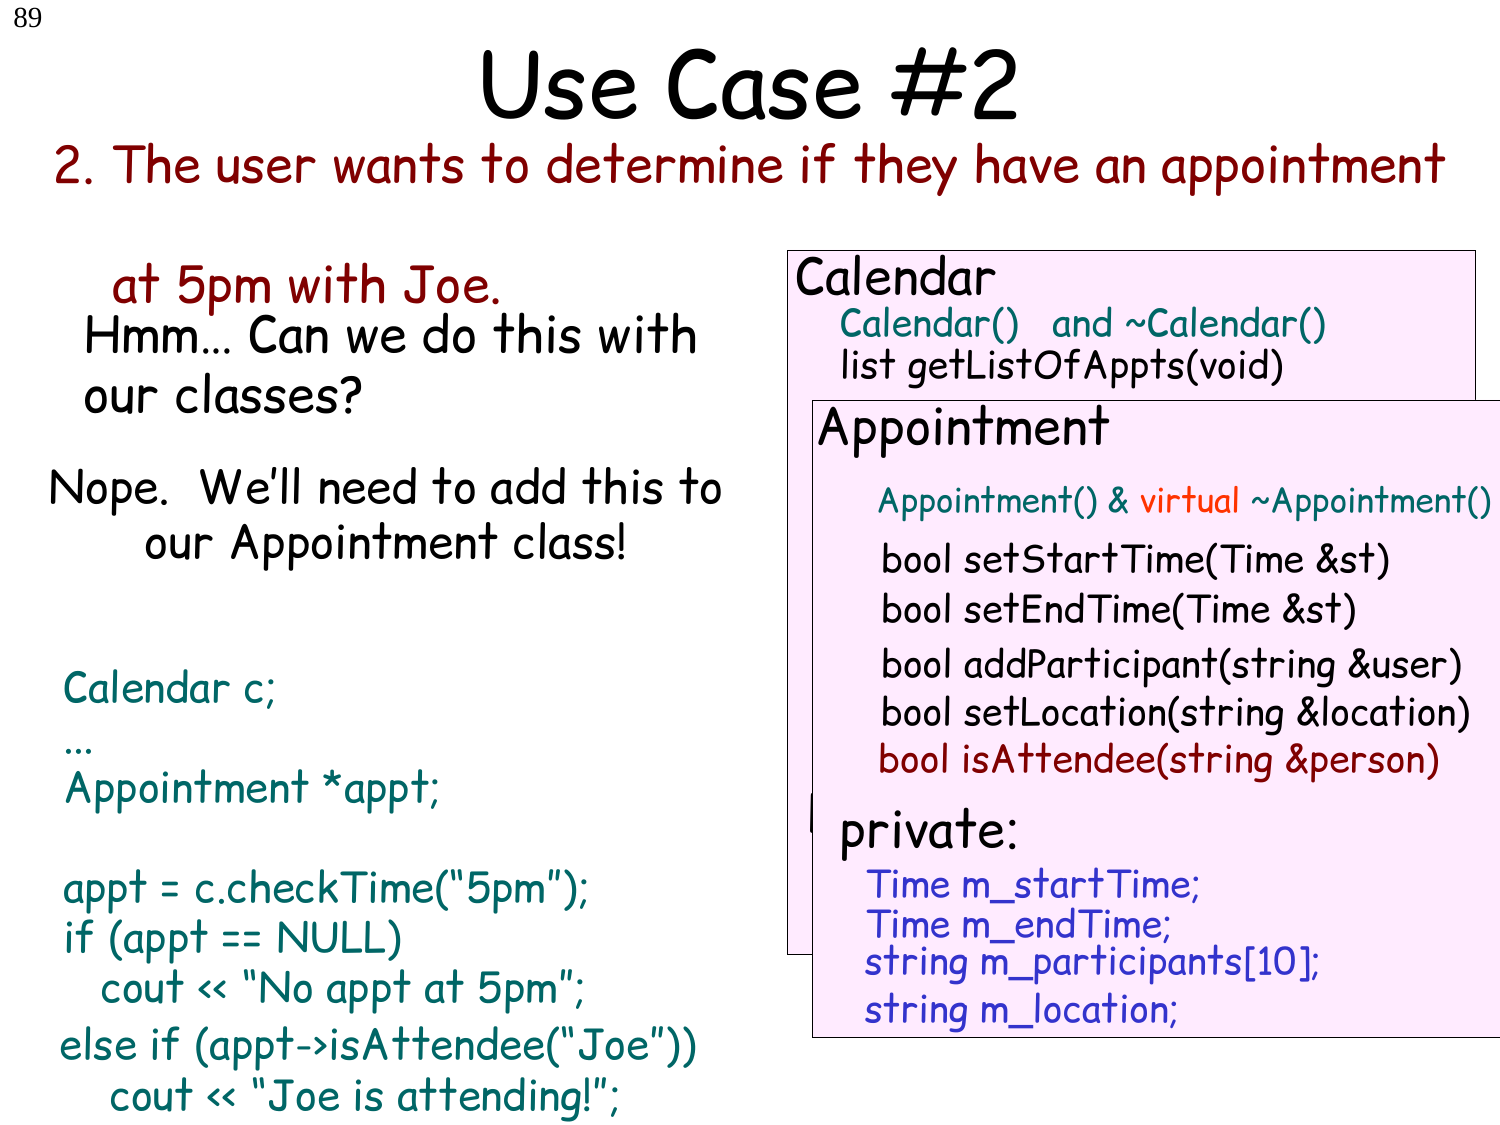

# Use Case #2
89
2. The user wants to determine if they have an appointment
    at 5pm with Joe.
Calendar

Calendar()   and ~Calendar()
list getListOfAppts(void)
bool addAppt(Appointment *addme)
bool removeAppt(string &apptName)
bool checkCalendars(Time &slot,
                           Calendar others[])
bool login(string &pass)
bool logout(void)
private:
Appointment  m_app[100];
String            m_password;
Hmm… Can we do this with our classes?
Appointment

Appointment() & virtual ~Appointment()
bool setStartTime(Time &st)
bool setEndTime(Time &st)
bool addParticipant(string &user)
bool setLocation(string &location)
private:
Time m_startTime;
Time m_endTime;
string m_participants[10];
string m_location;
Nope.  We’ll need to add this to our Appointment class!
So far, so good.  Now, can we determine who’s at an appointment? Hmmm…
It doesn’t look like we can find if we have an appointment at a particular time… Let’s add this!
Calendar c;
...
Appointment *appt;

appt = c.checkTime(“5pm”);
if (appt == NULL)
   cout << “No appt at 5pm”;
Appointment *checkTime(Time &t)
bool isAttendee(string &person)
else if (appt->isAttendee(“Joe”))
    cout << “Joe is attending!”;